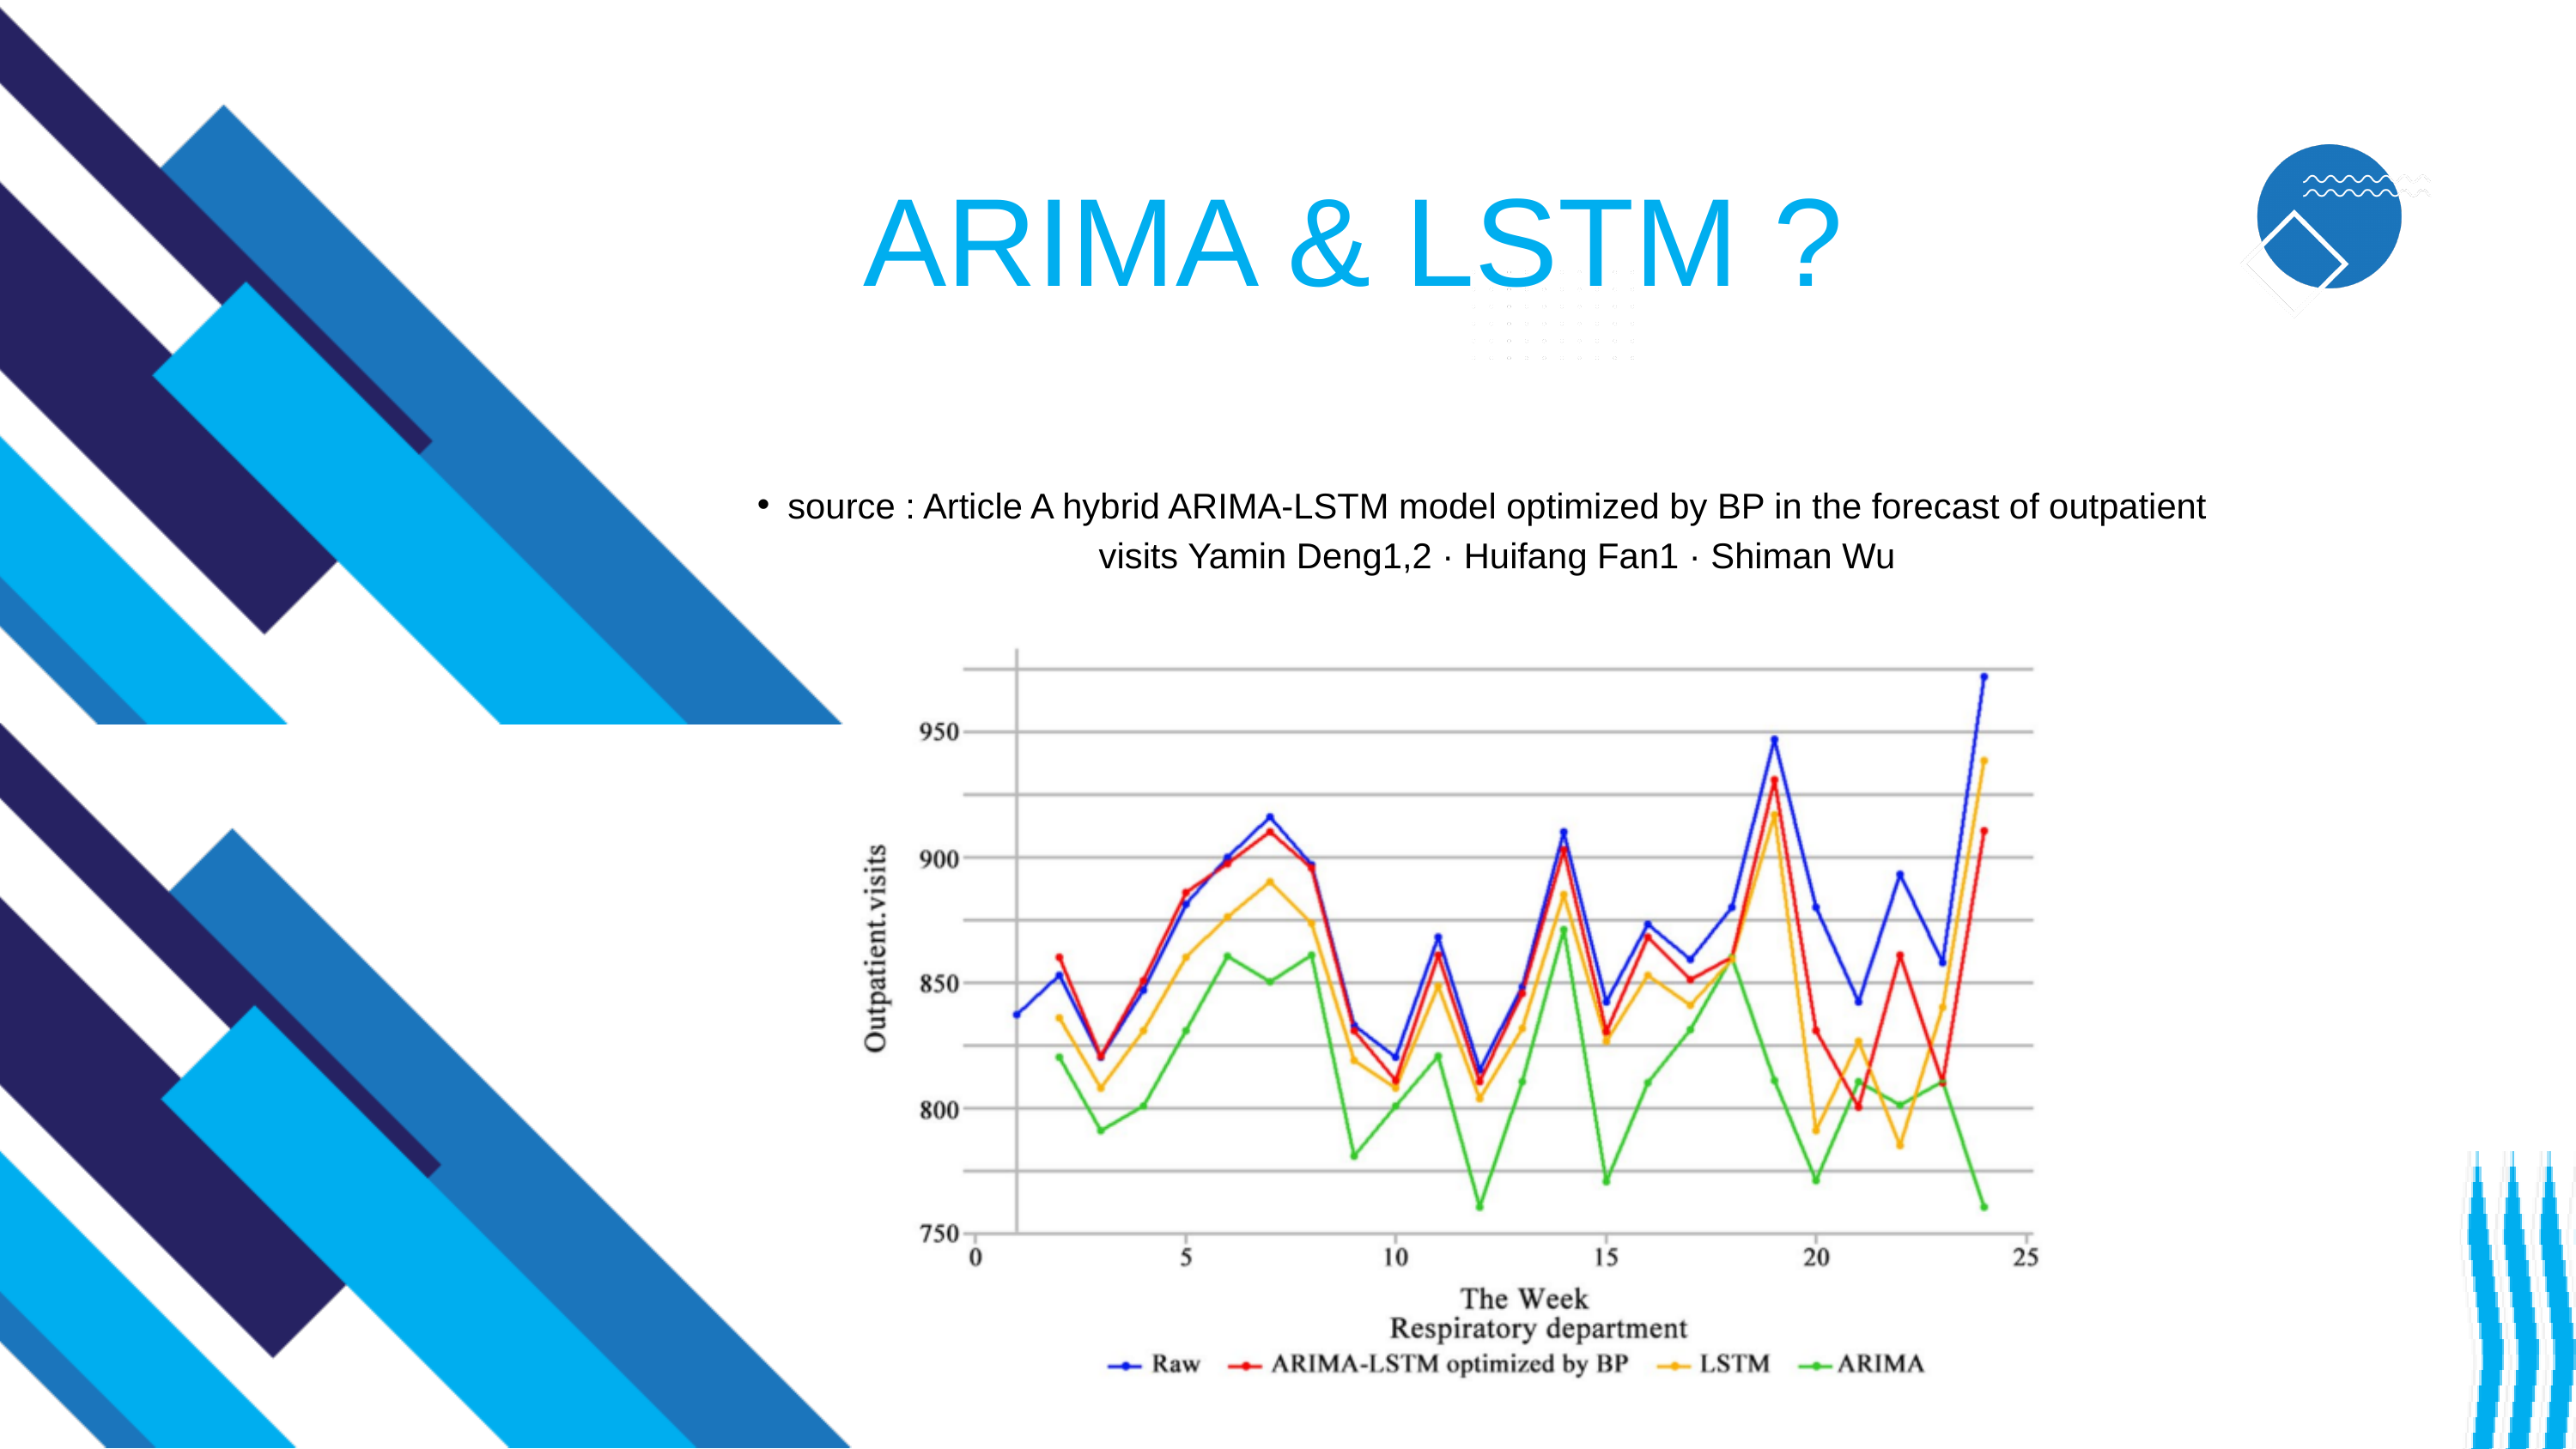

ARIMA & LSTM ?

source : Article A hybrid ARIMA‑LSTM model optimized by BP in the forecast of outpatient visits Yamin Deng1,2 · Huifang Fan1 · Shiman Wu